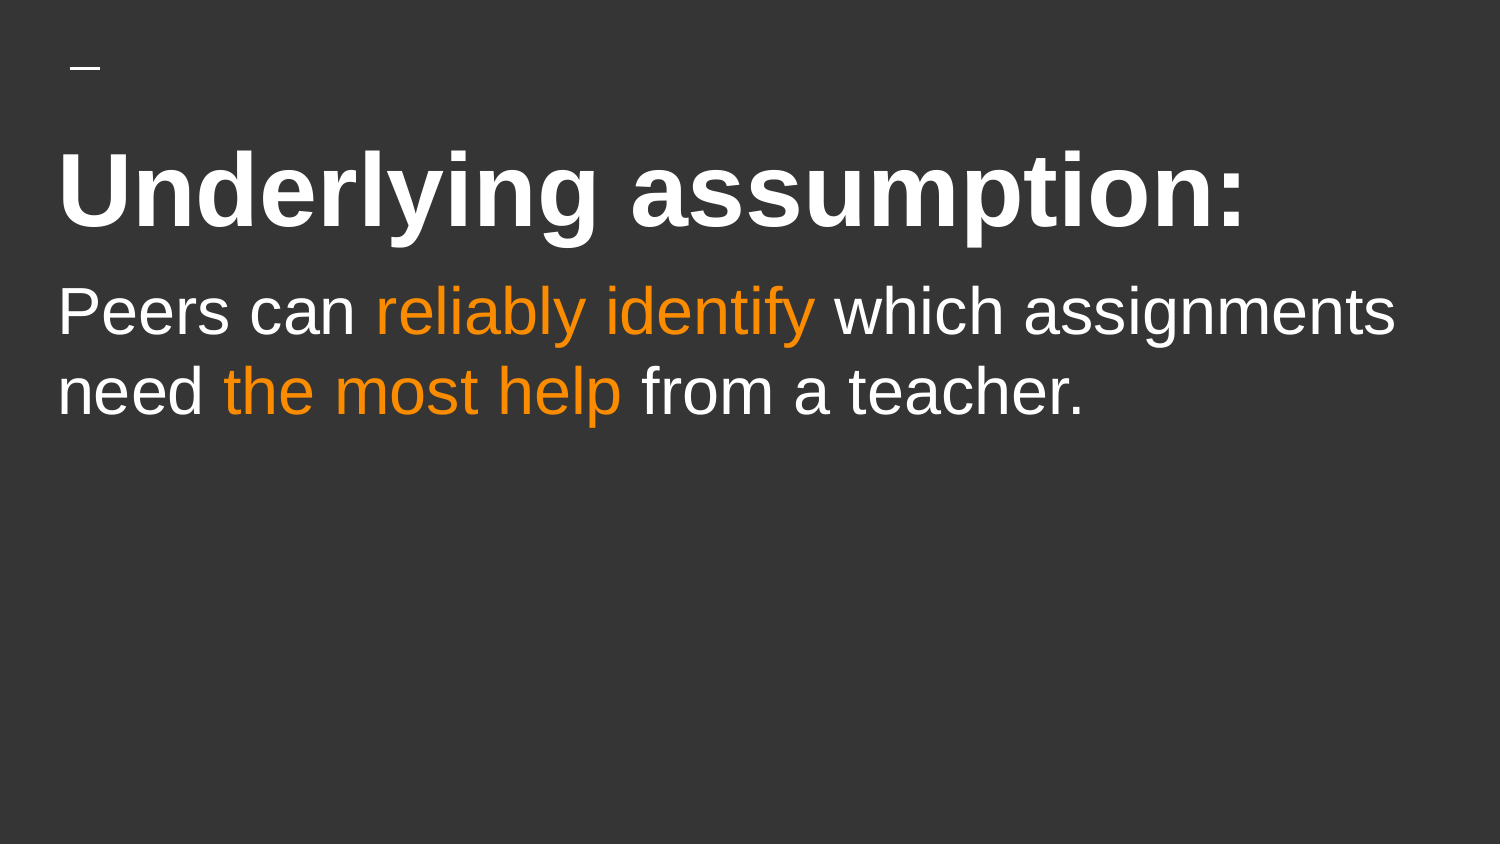

# Underlying assumption:
Peers can reliably identify which assignments need the most help from a teacher.